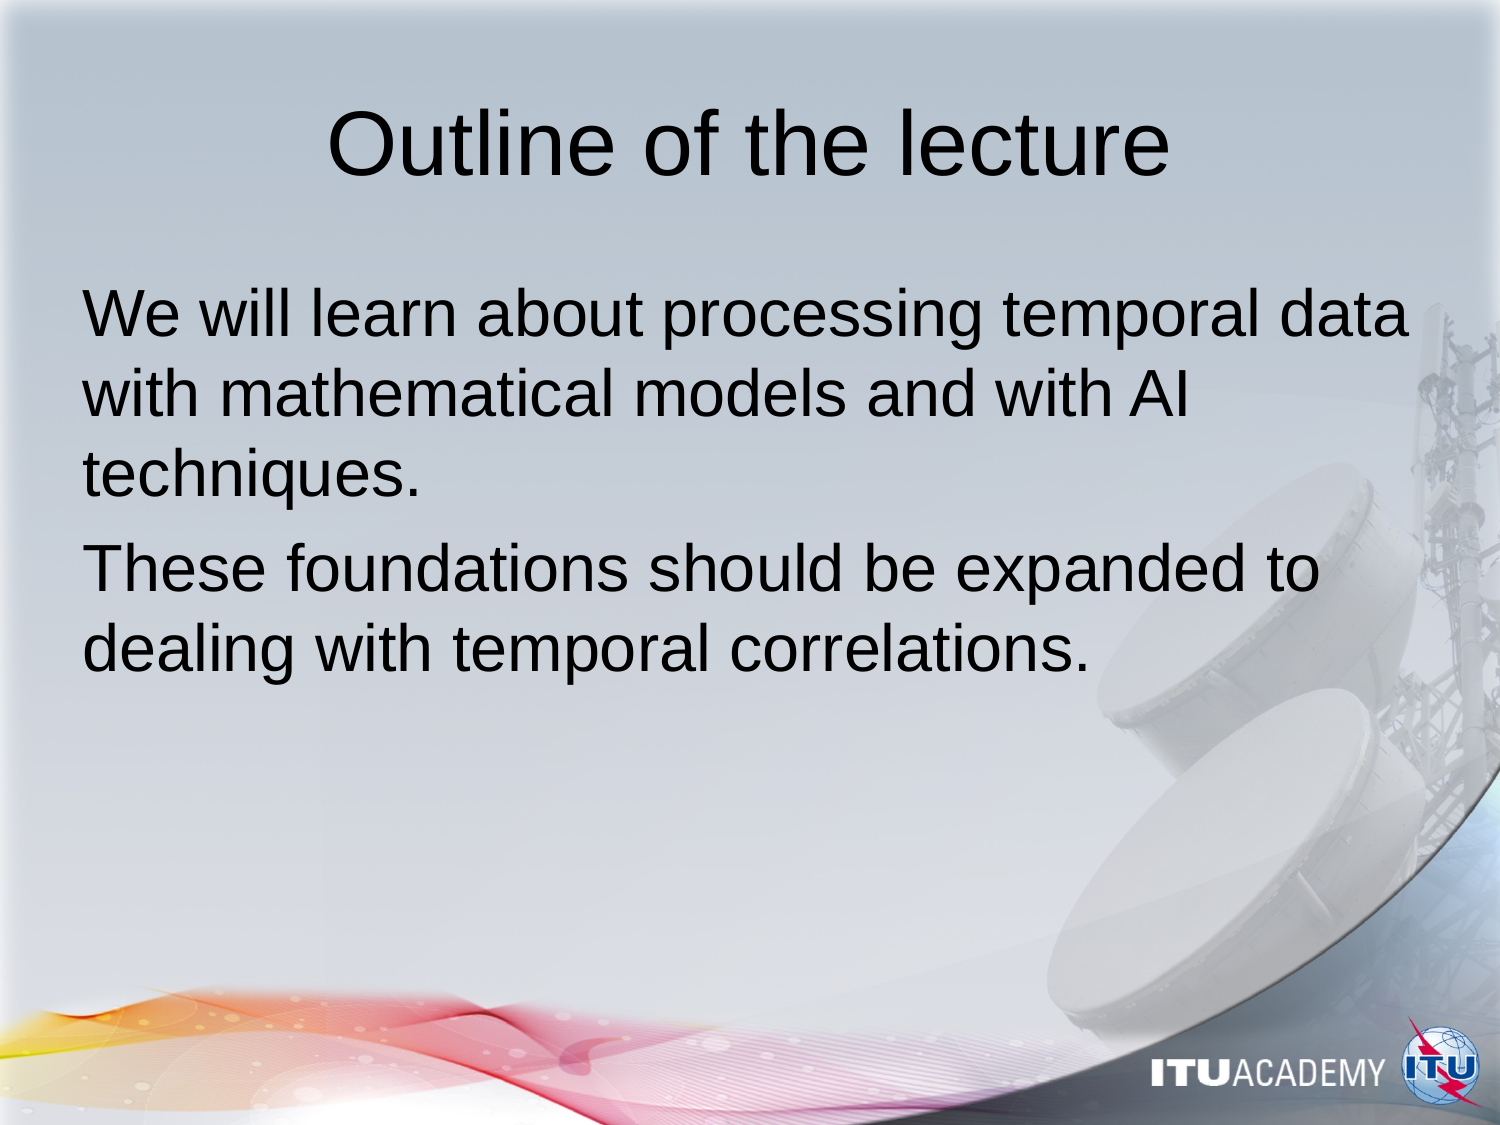

# Outline of the lecture
We will learn about processing temporal data with mathematical models and with AI techniques.
These foundations should be expanded to dealing with temporal correlations.